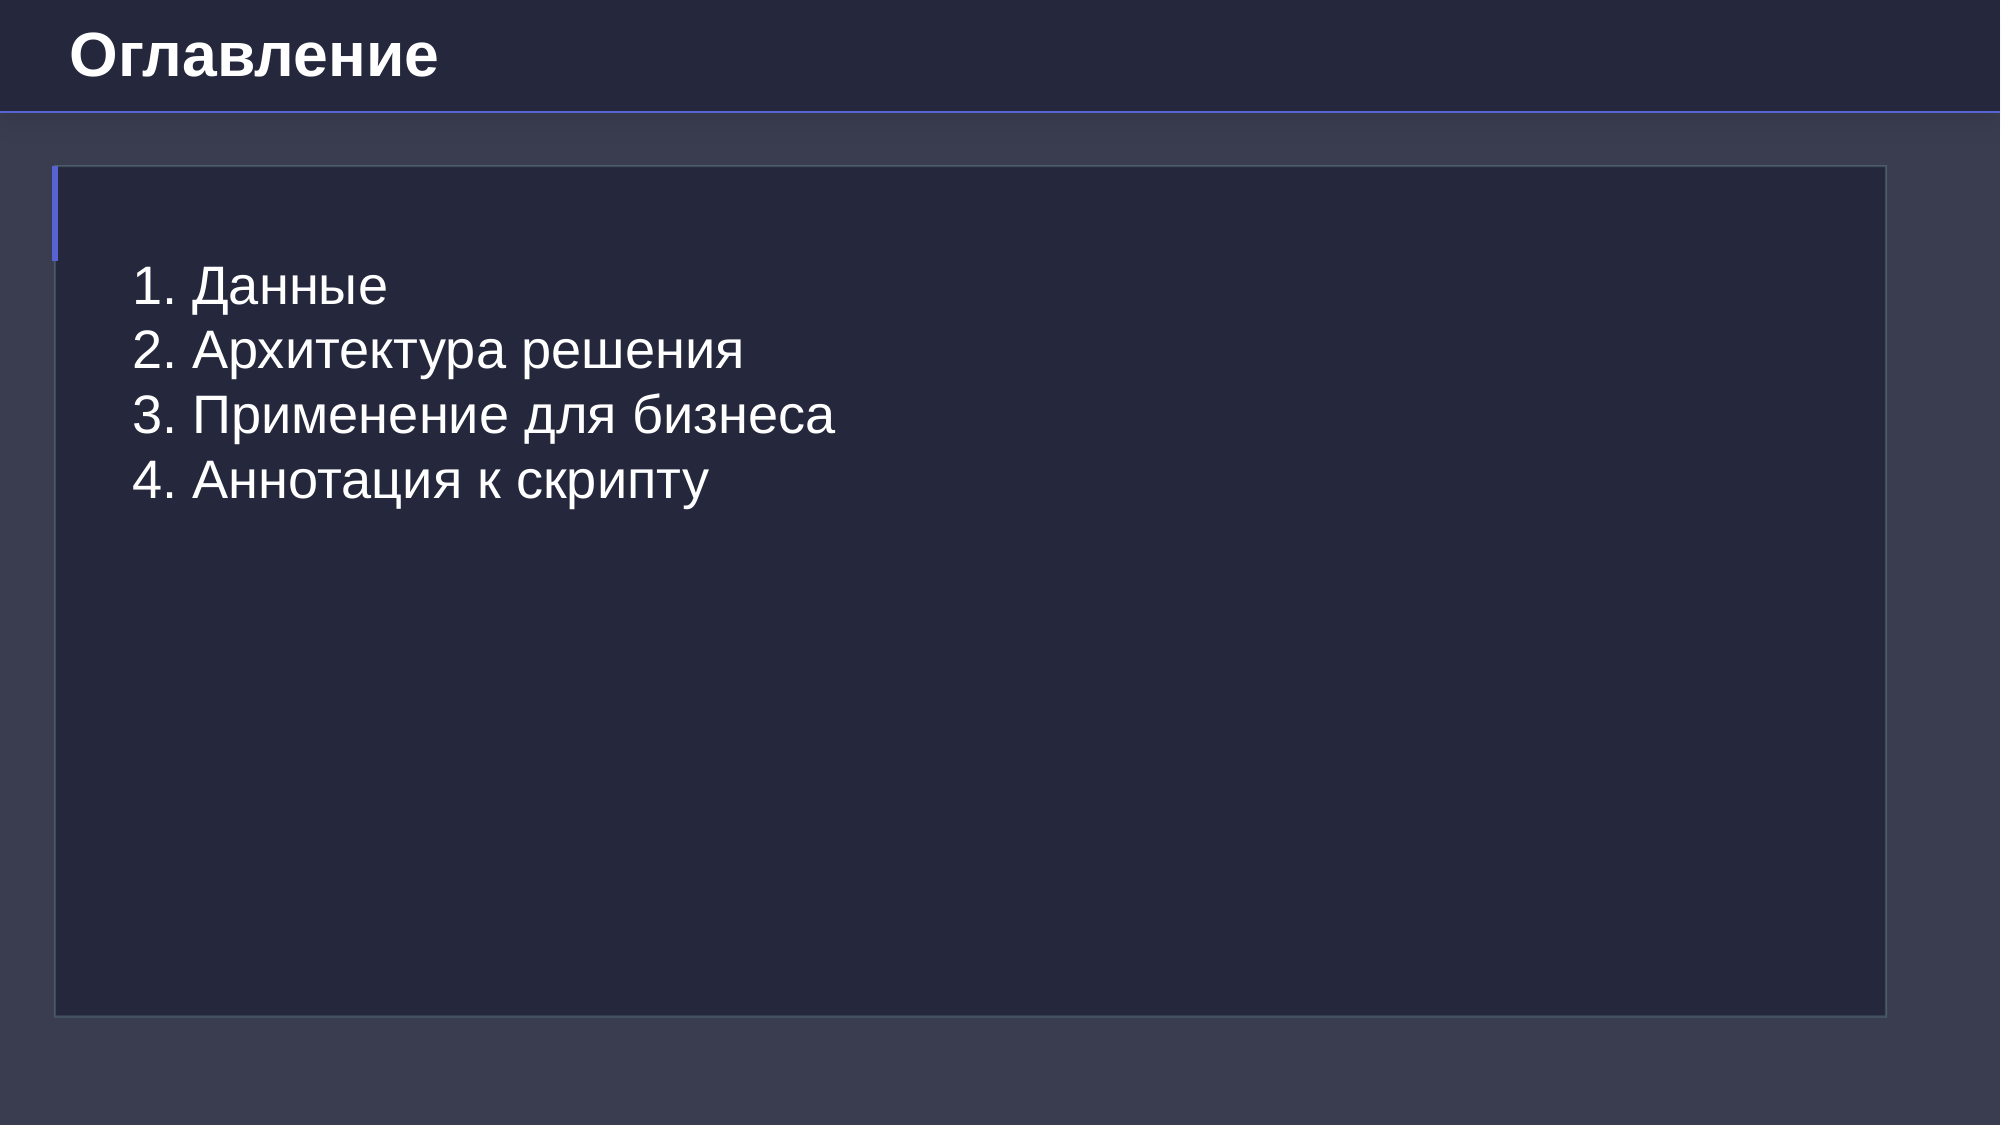

# Оглавление

1. Данные
2. Архитектура решения
3. Применение для бизнеса
4. Аннотация к скрипту